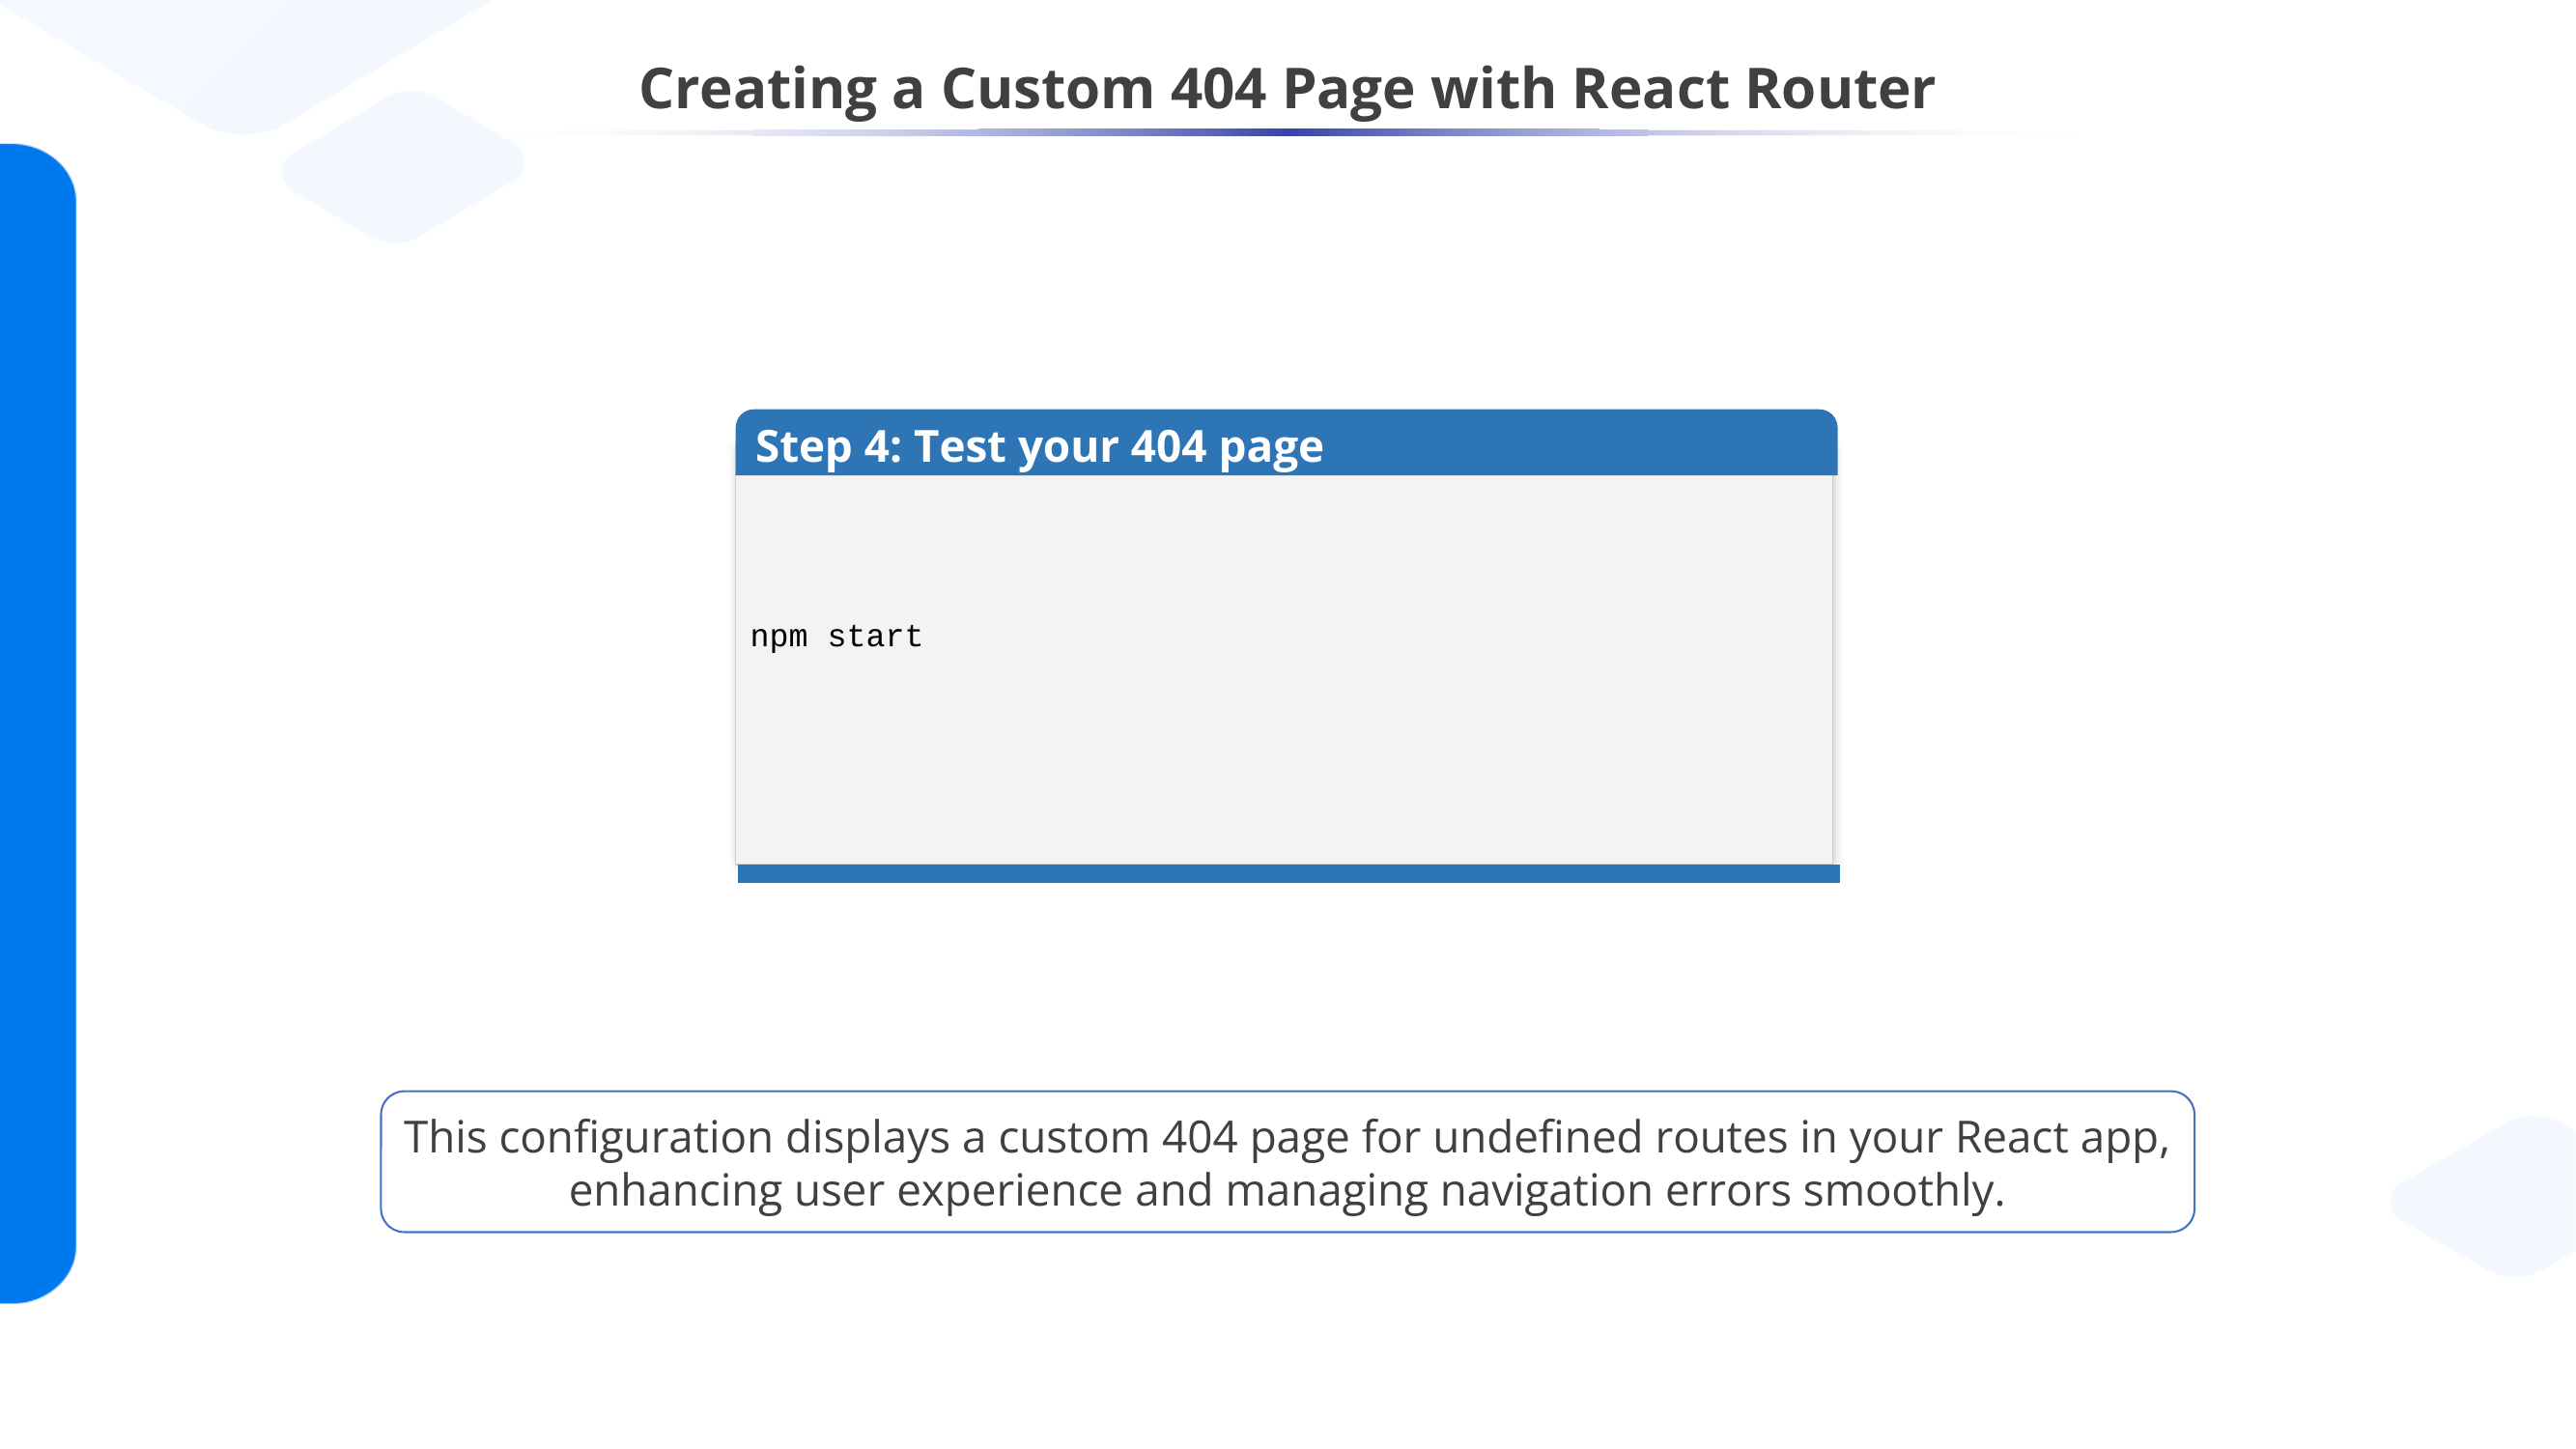

# Creating a Custom 404 Page with React Router

Step 4: Test your 404 page
npm start

This configuration displays a custom 404 page for undefined routes in your React app, enhancing user experience and managing navigation errors smoothly.